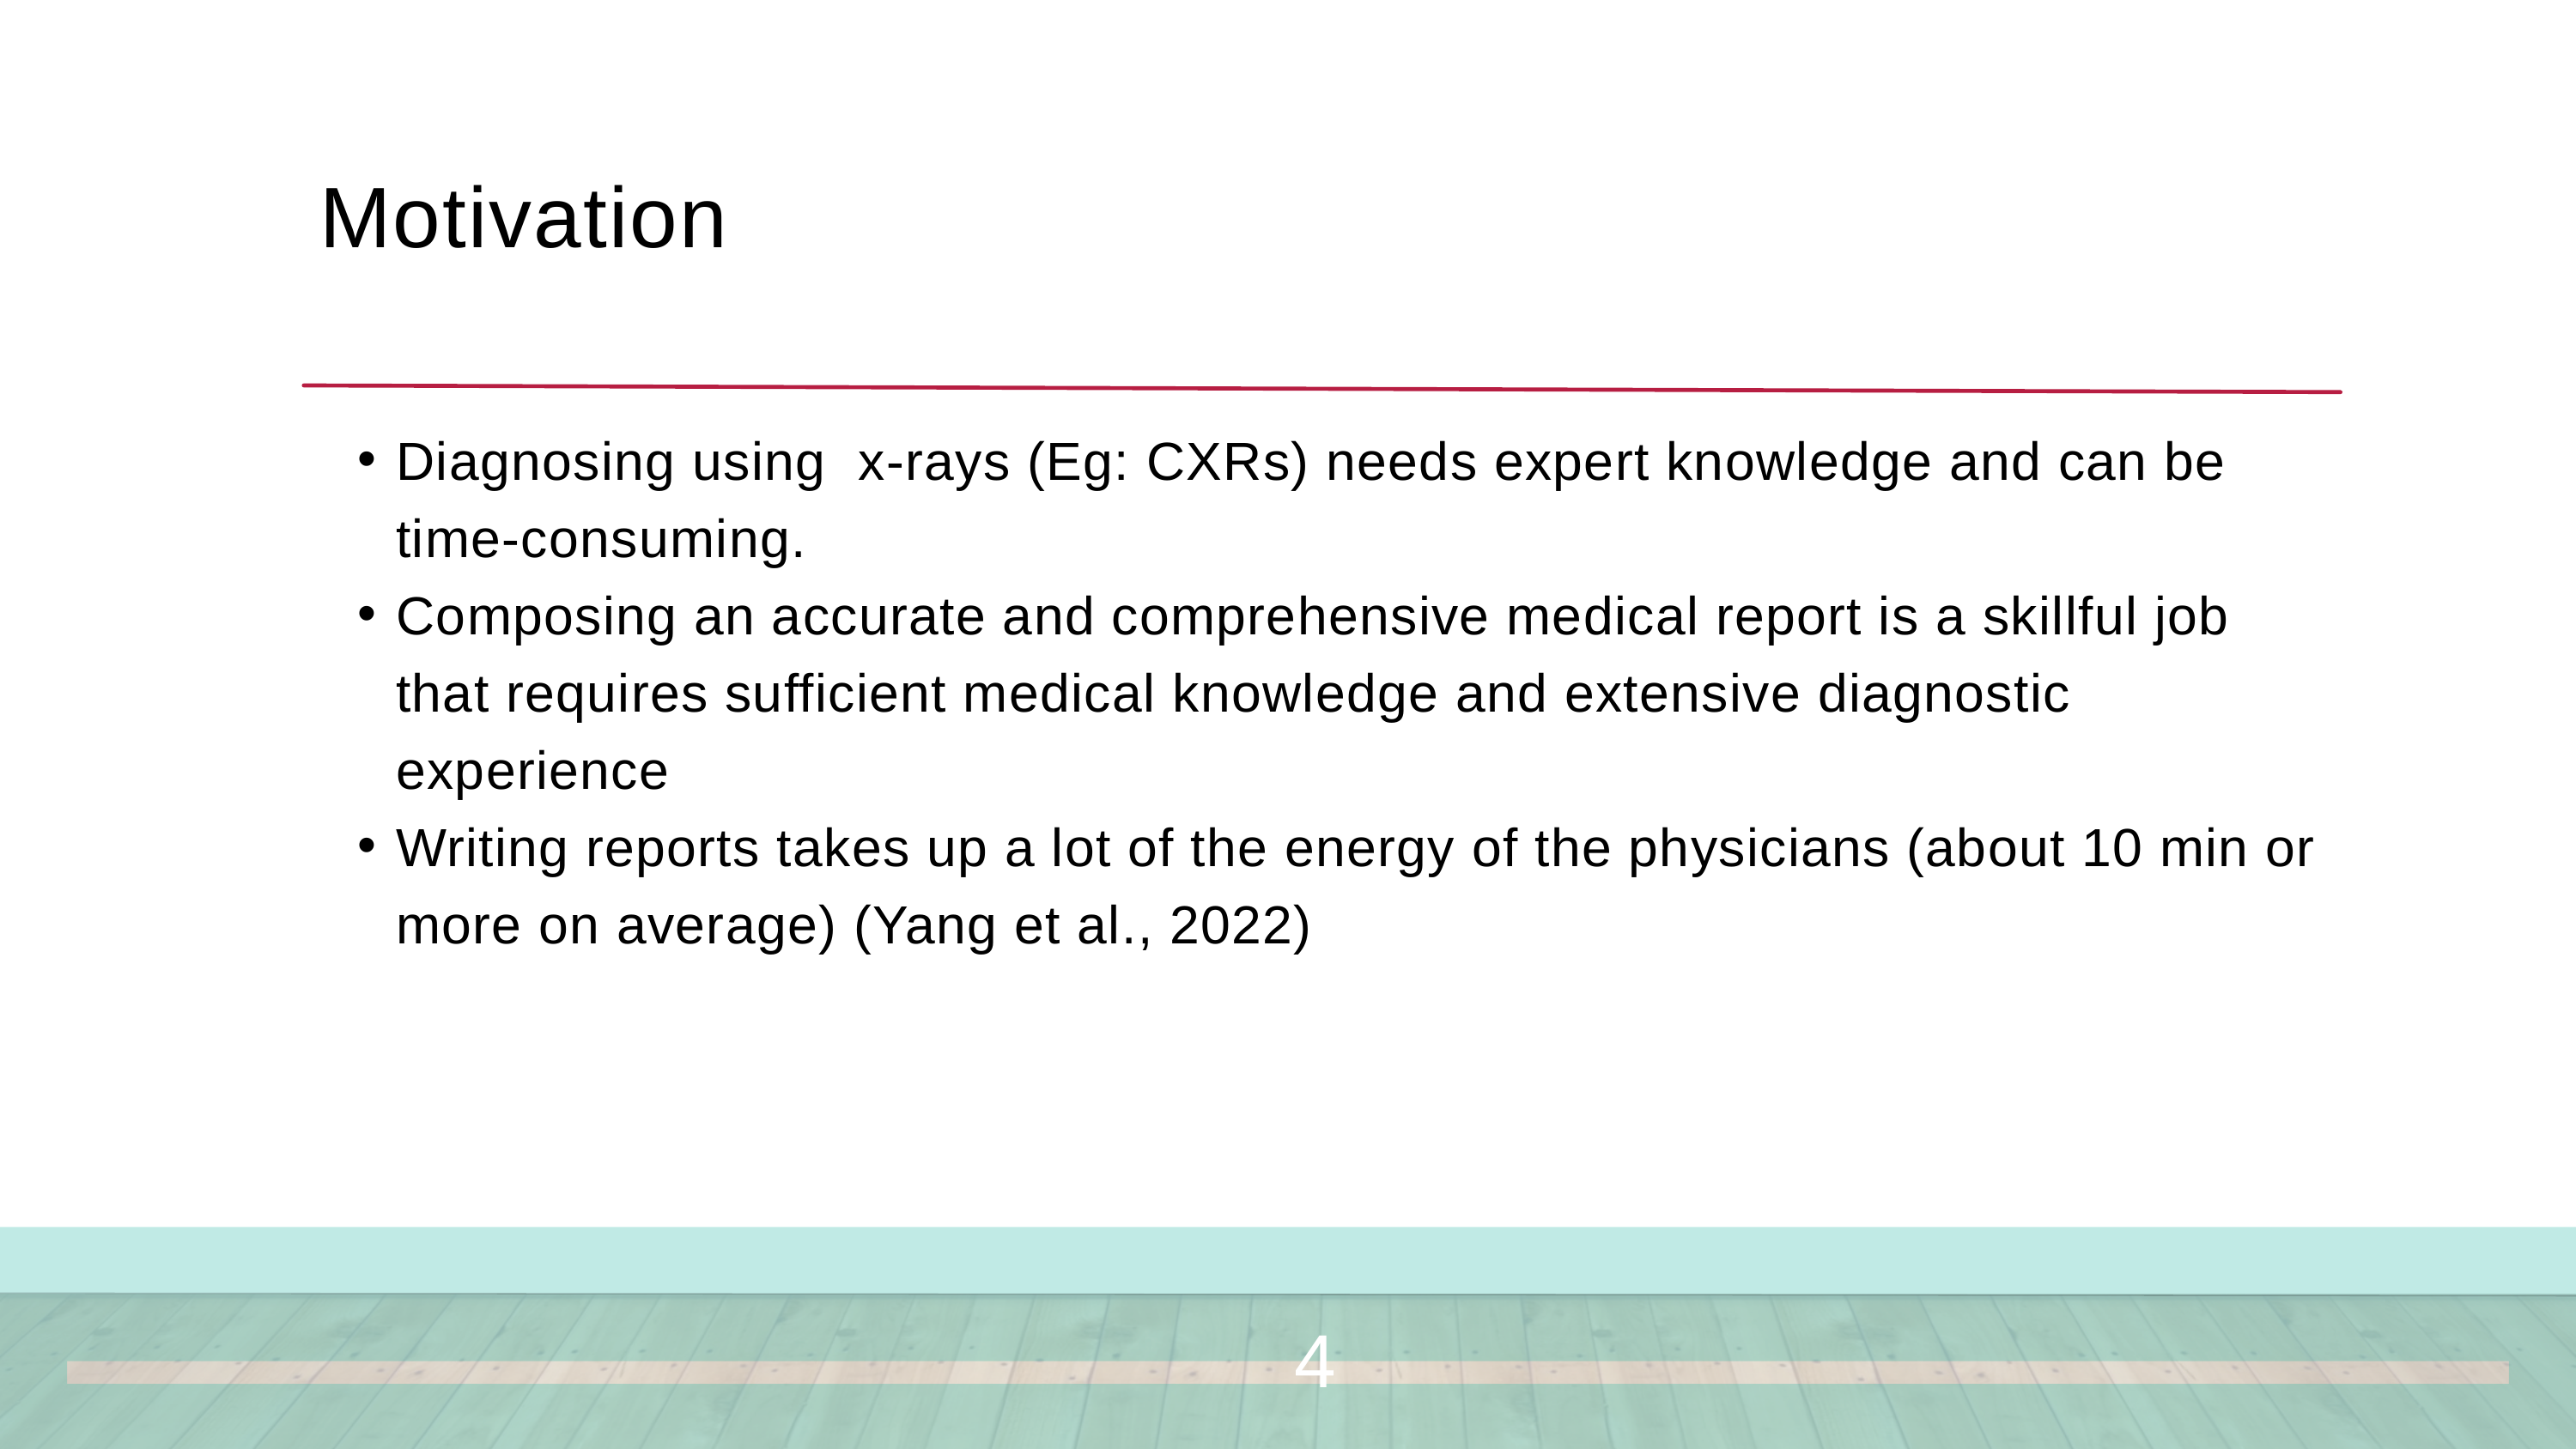

Motivation

Diagnosing using  x-rays (Eg: CXRs) needs expert knowledge and can be time-consuming.
Composing an accurate and comprehensive medical report is a skillful job that requires sufficient medical knowledge and extensive diagnostic experience
Writing reports takes up a lot of the energy of the physicians (about 10 min or more on average) (Yang et al., 2022)

4